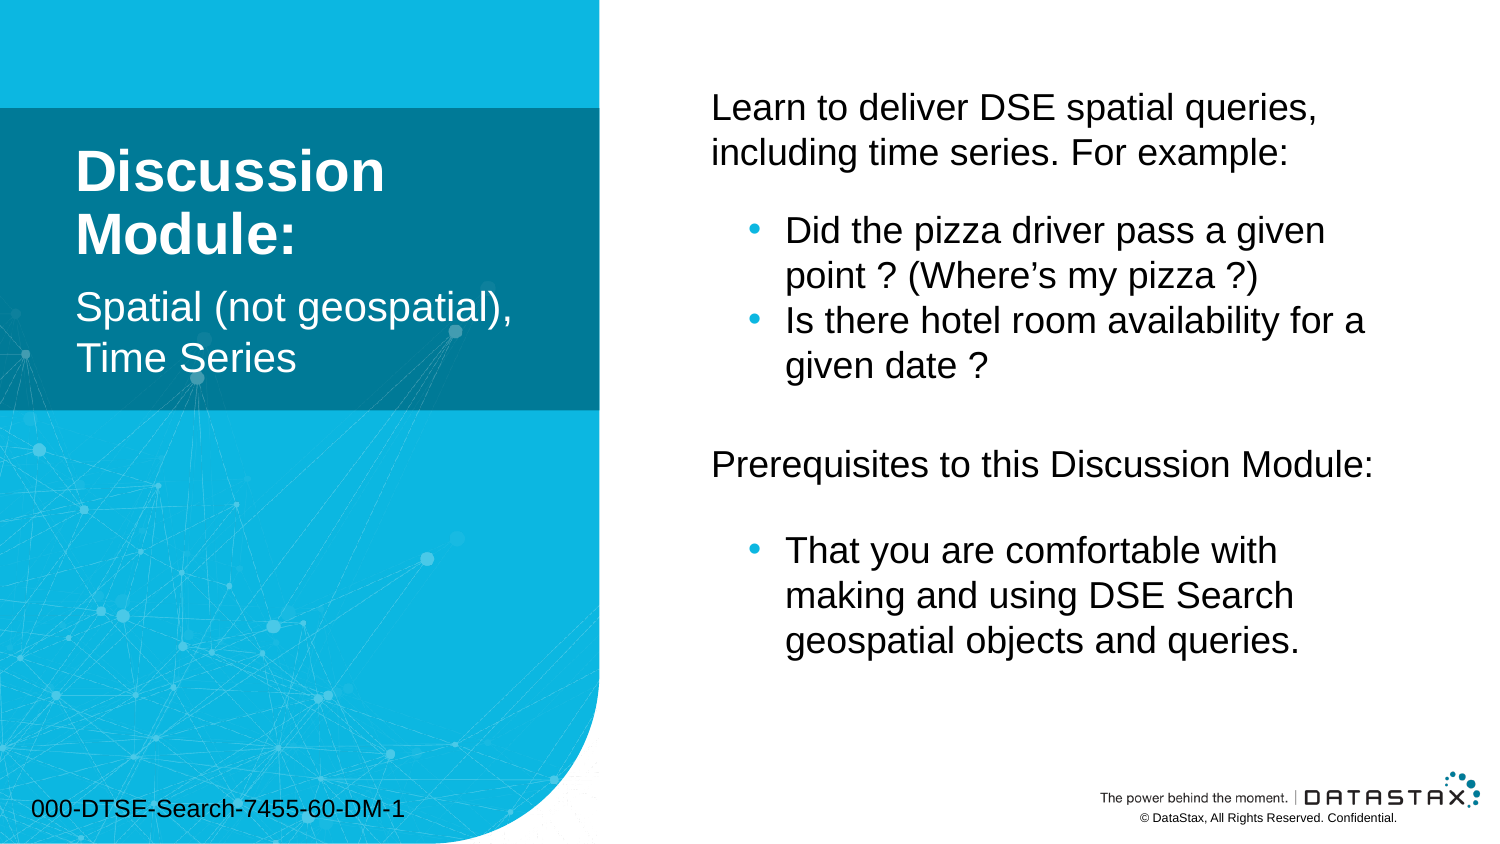

Learn to deliver DSE spatial queries, including time series. For example:
Did the pizza driver pass a given point ? (Where’s my pizza ?)
Is there hotel room availability for a given date ?

Prerequisites to this Discussion Module:
That you are comfortable with making and using DSE Search geospatial objects and queries.

# Discussion Module:
Spatial (not geospatial), Time Series
000-DTSE-Search-7455-60-DM-1
© DataStax, All Rights Reserved. Confidential.